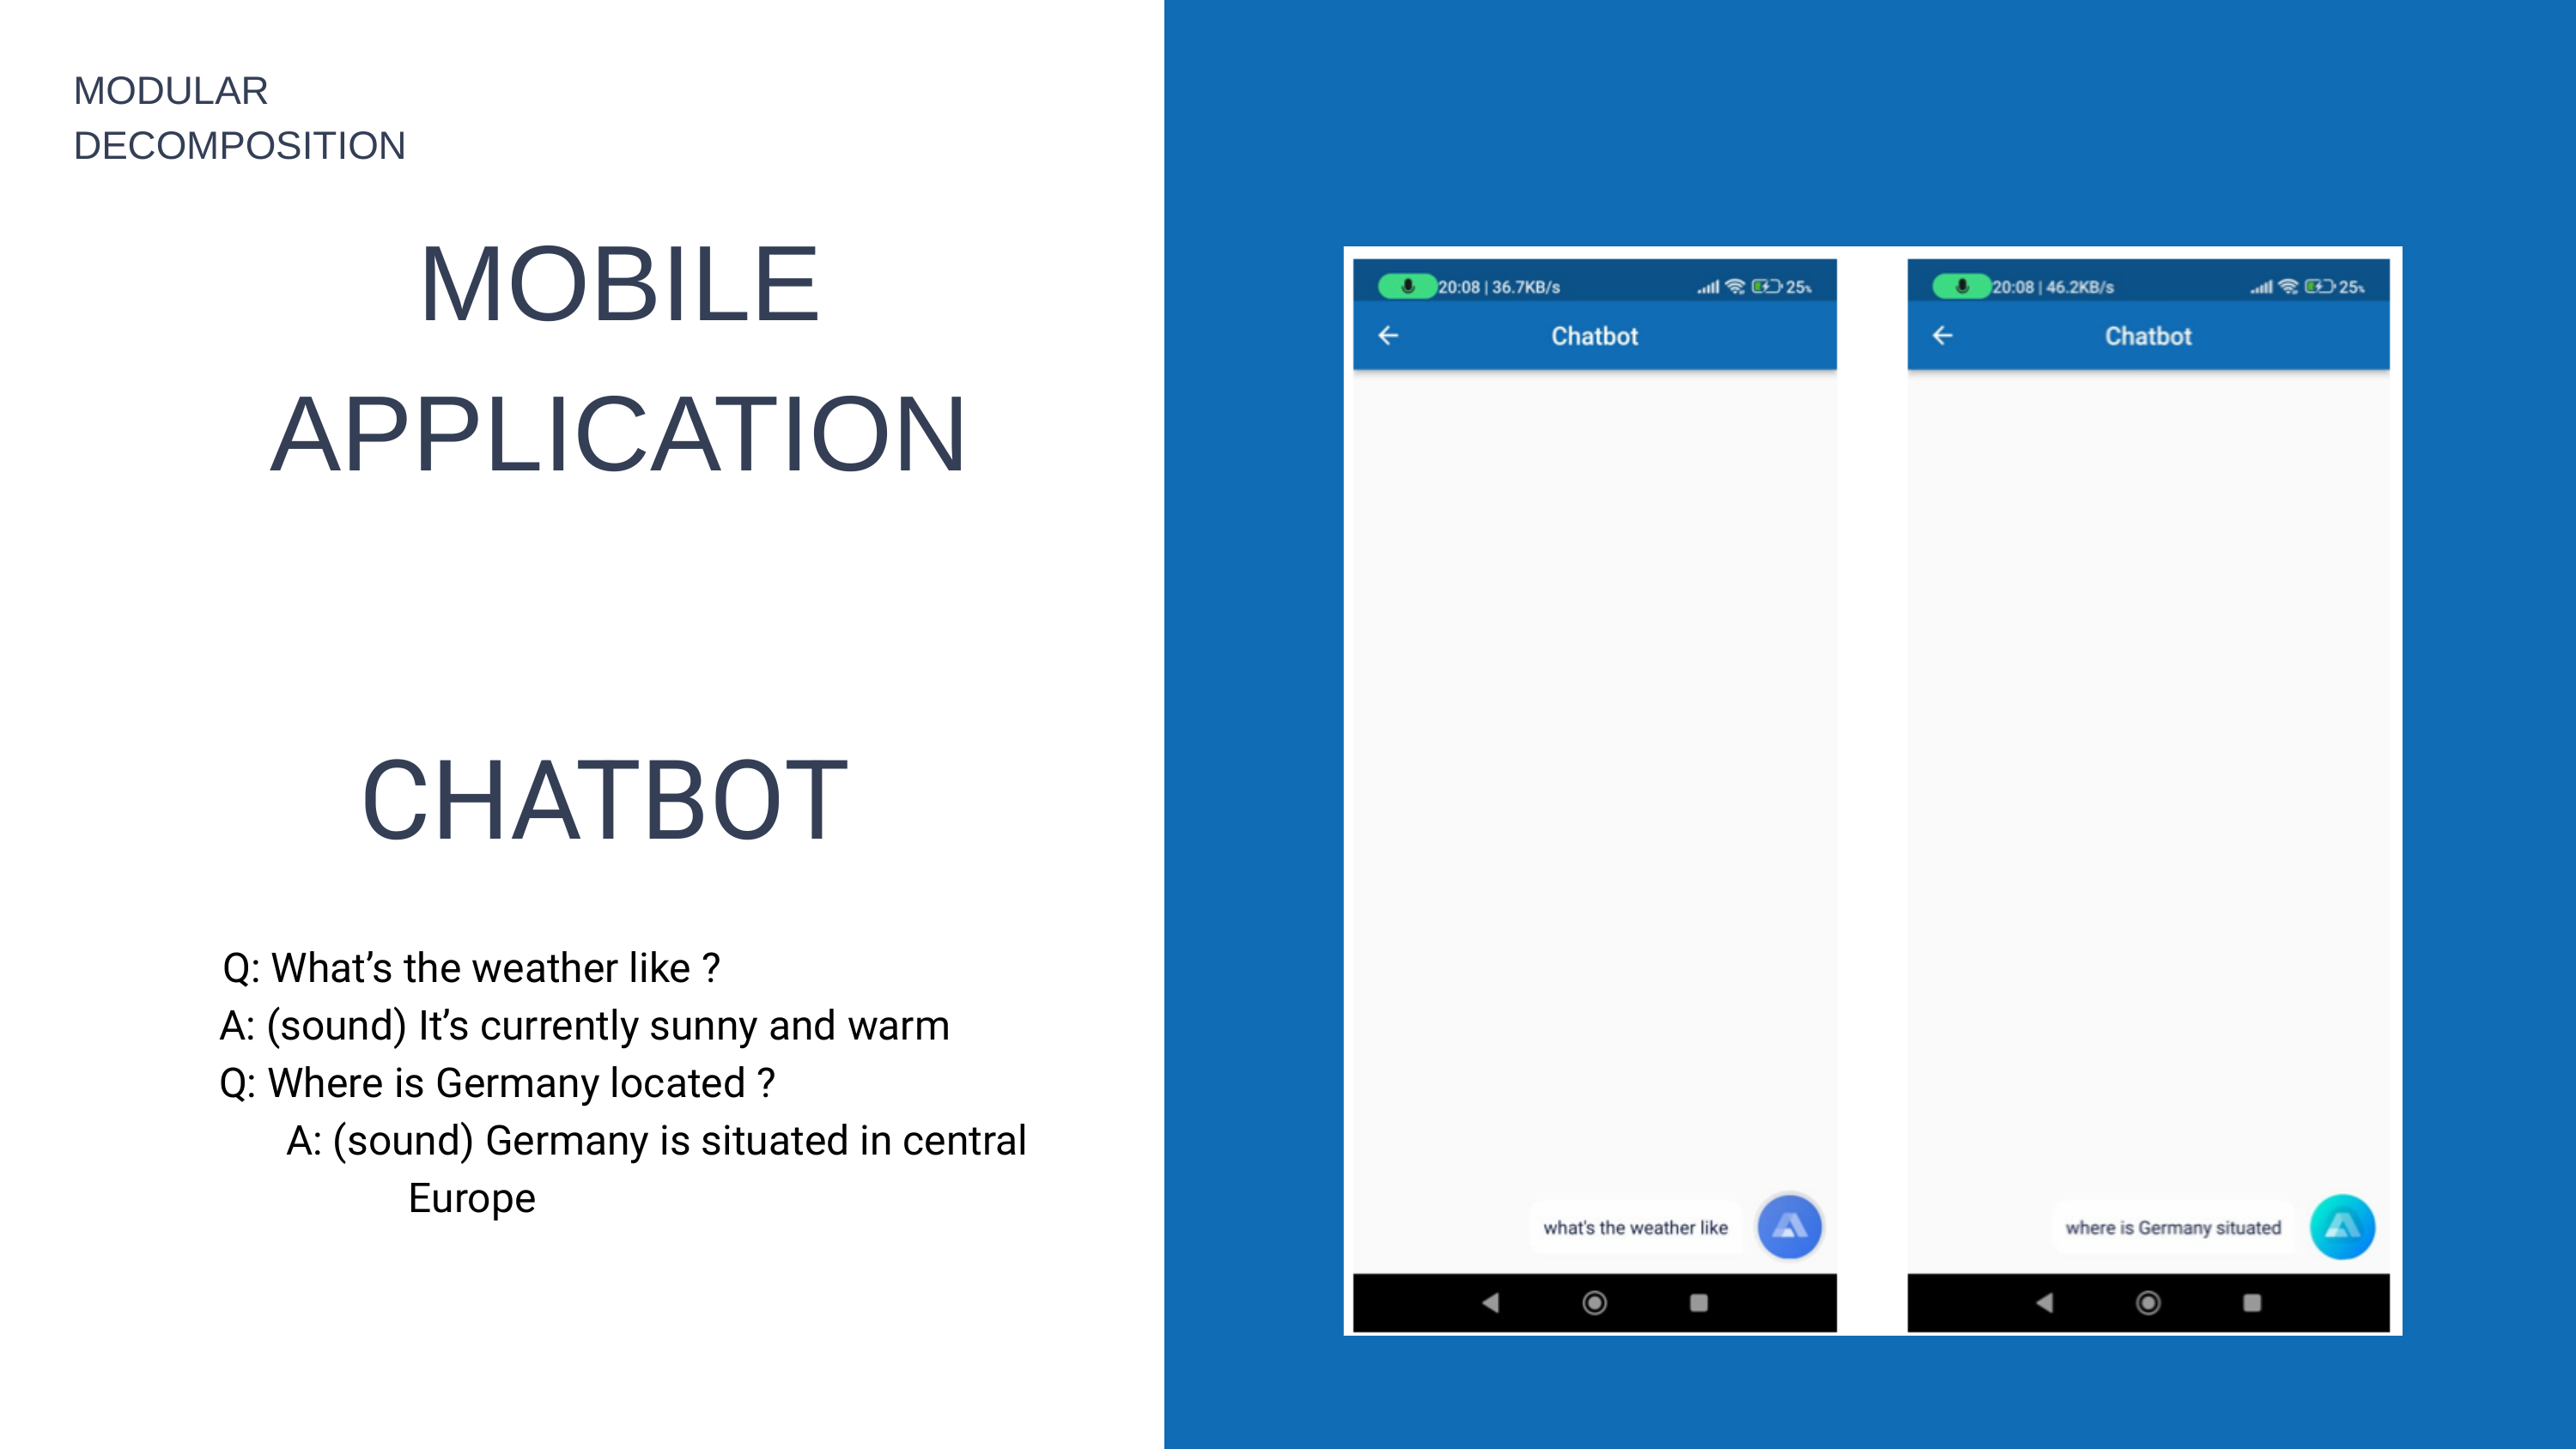

MODULAR DECOMPOSITION
MOBILE APPLICATION

CHATBOT
Q: What’s the weather like ?
                      A: (sound) It’s currently sunny and warm
     Q: Where is Germany located ?
                                    A: (sound) Germany is situated in central Europe